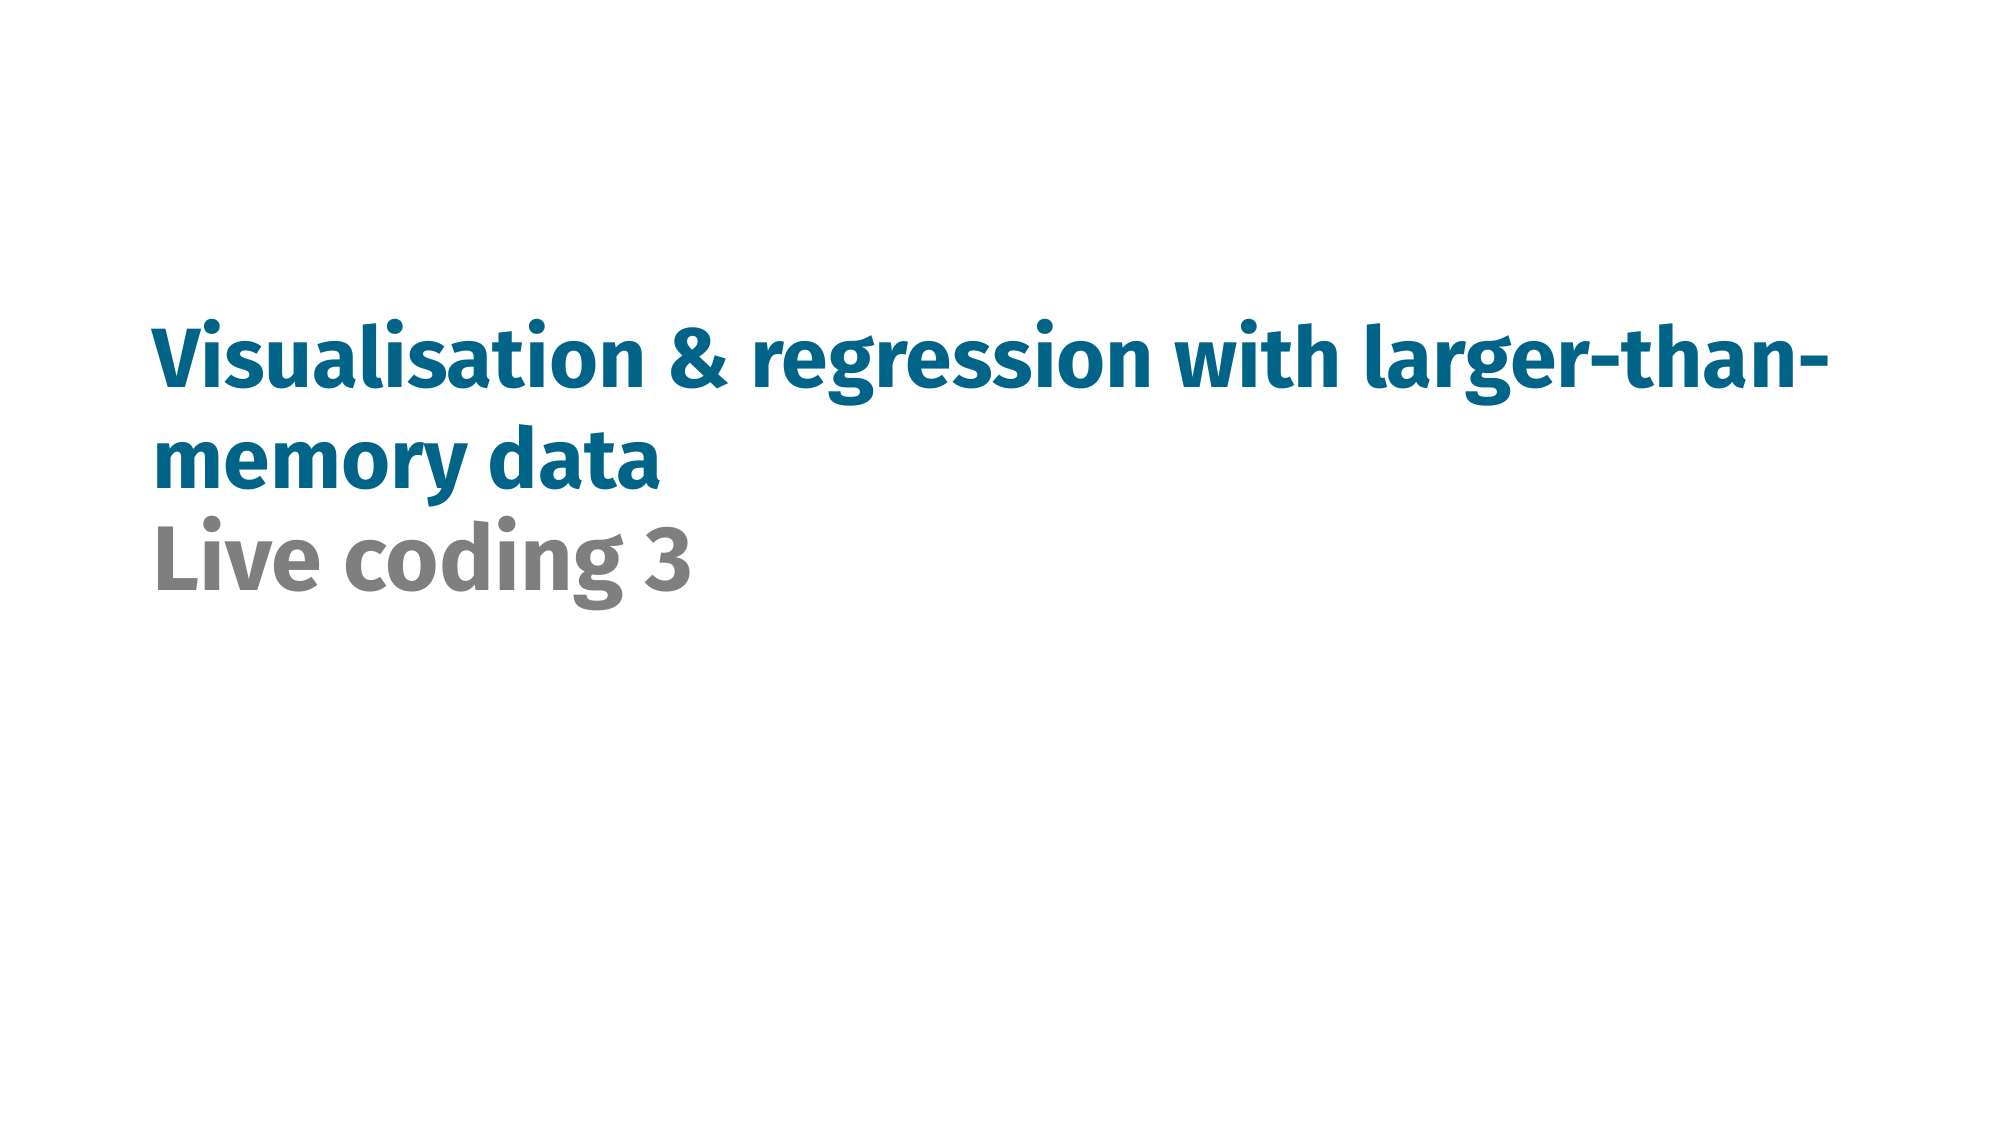

# Visualisation & regression with larger-than-memory data
Live coding 3